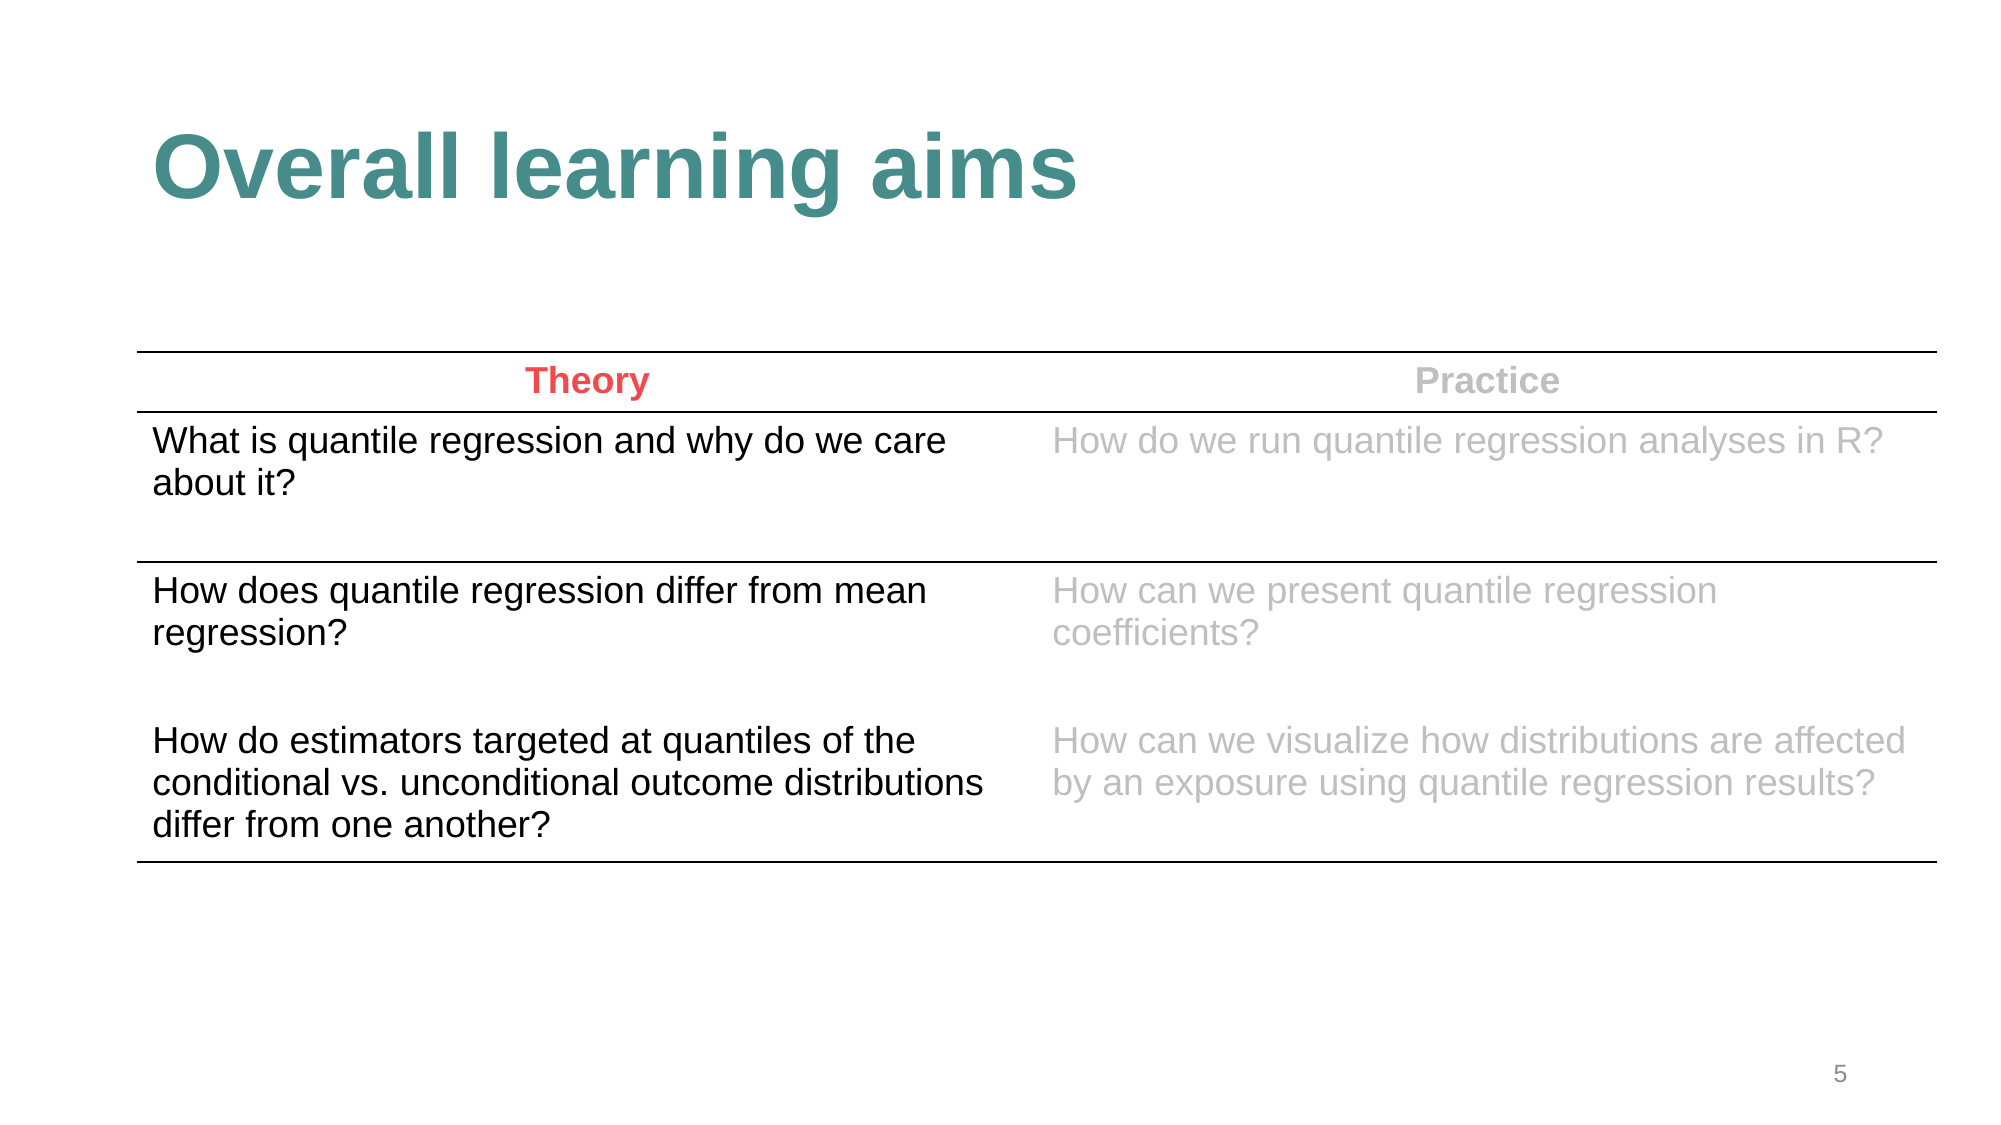

# Overall learning aims
| Theory | Practice |
| --- | --- |
| What is quantile regression and why do we care about it? | How do we run quantile regression analyses in R? |
| How does quantile regression differ from mean regression? | How can we present quantile regression coefficients? |
| How do estimators targeted at quantiles of the conditional vs. unconditional outcome distributions differ from one another? | How can we visualize how distributions are affected by an exposure using quantile regression results? |
5